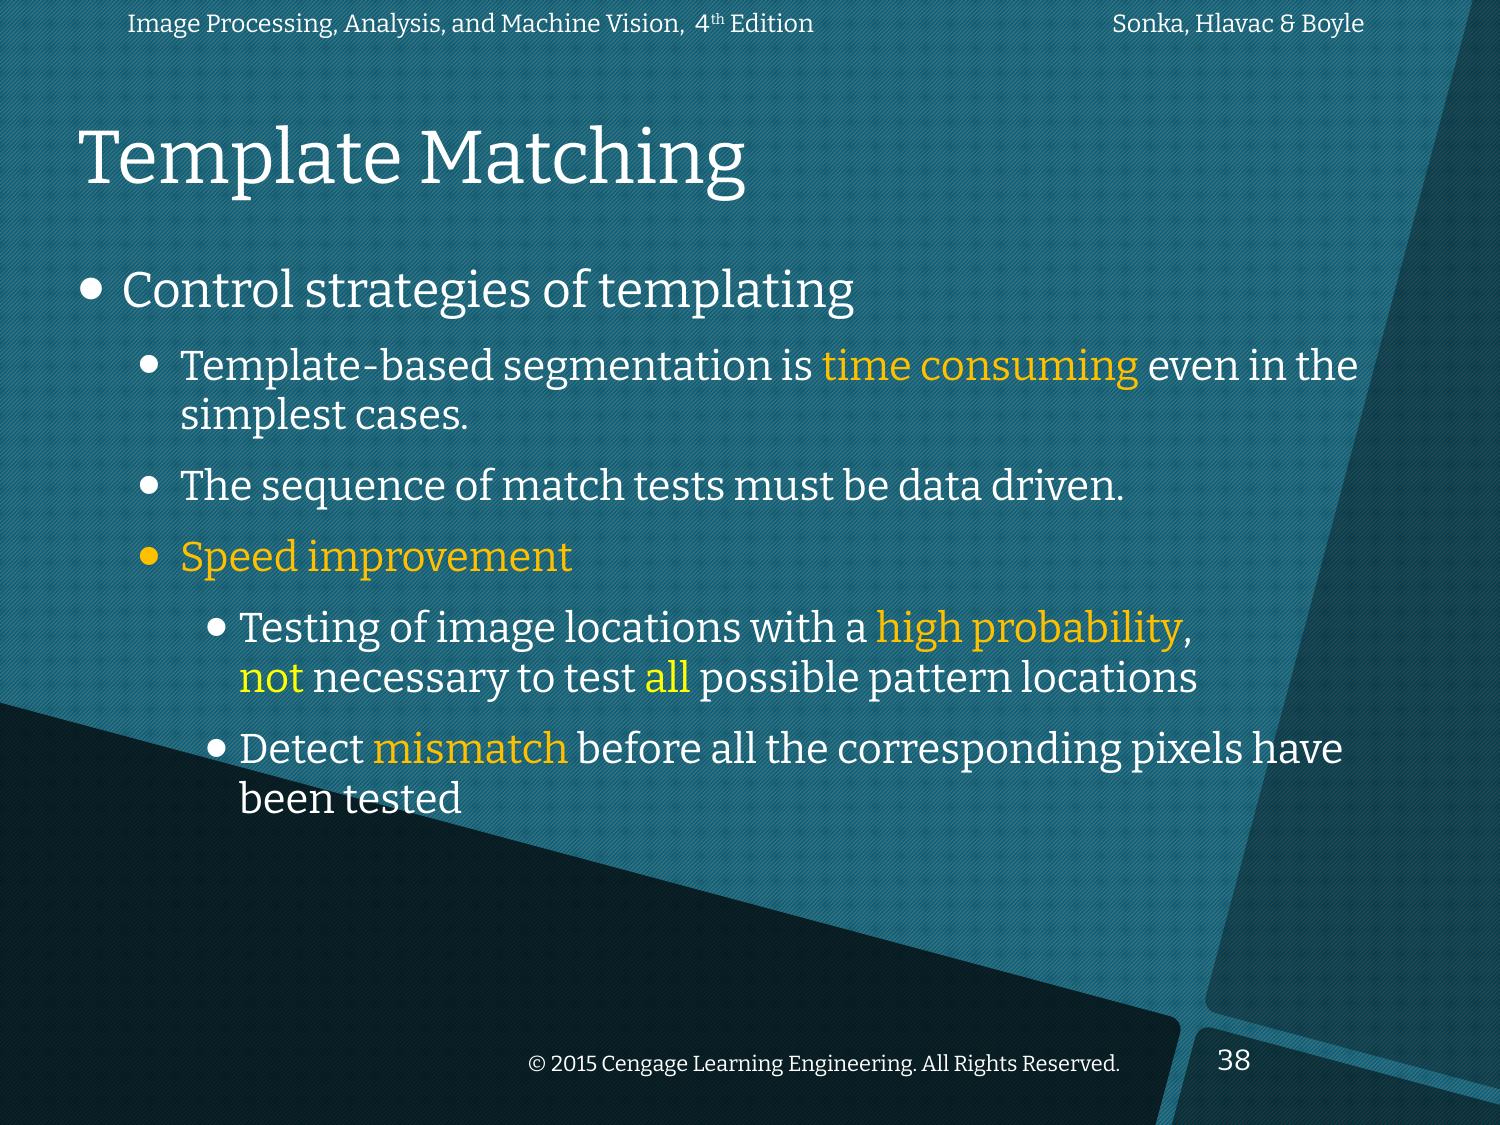

Image Processing, Analysis, and Machine Vision,  4th Edition		                 Sonka, Hlavac & Boyle
# Template Matching
Control strategies of templating
Template-based segmentation is time consuming even in the simplest cases.
The sequence of match tests must be data driven.
Speed improvement
Testing of image locations with a high probability,
not necessary to test all possible pattern locations
Detect mismatch before all the corresponding pixels have been tested
38
© 2015 Cengage Learning Engineering. All Rights Reserved.